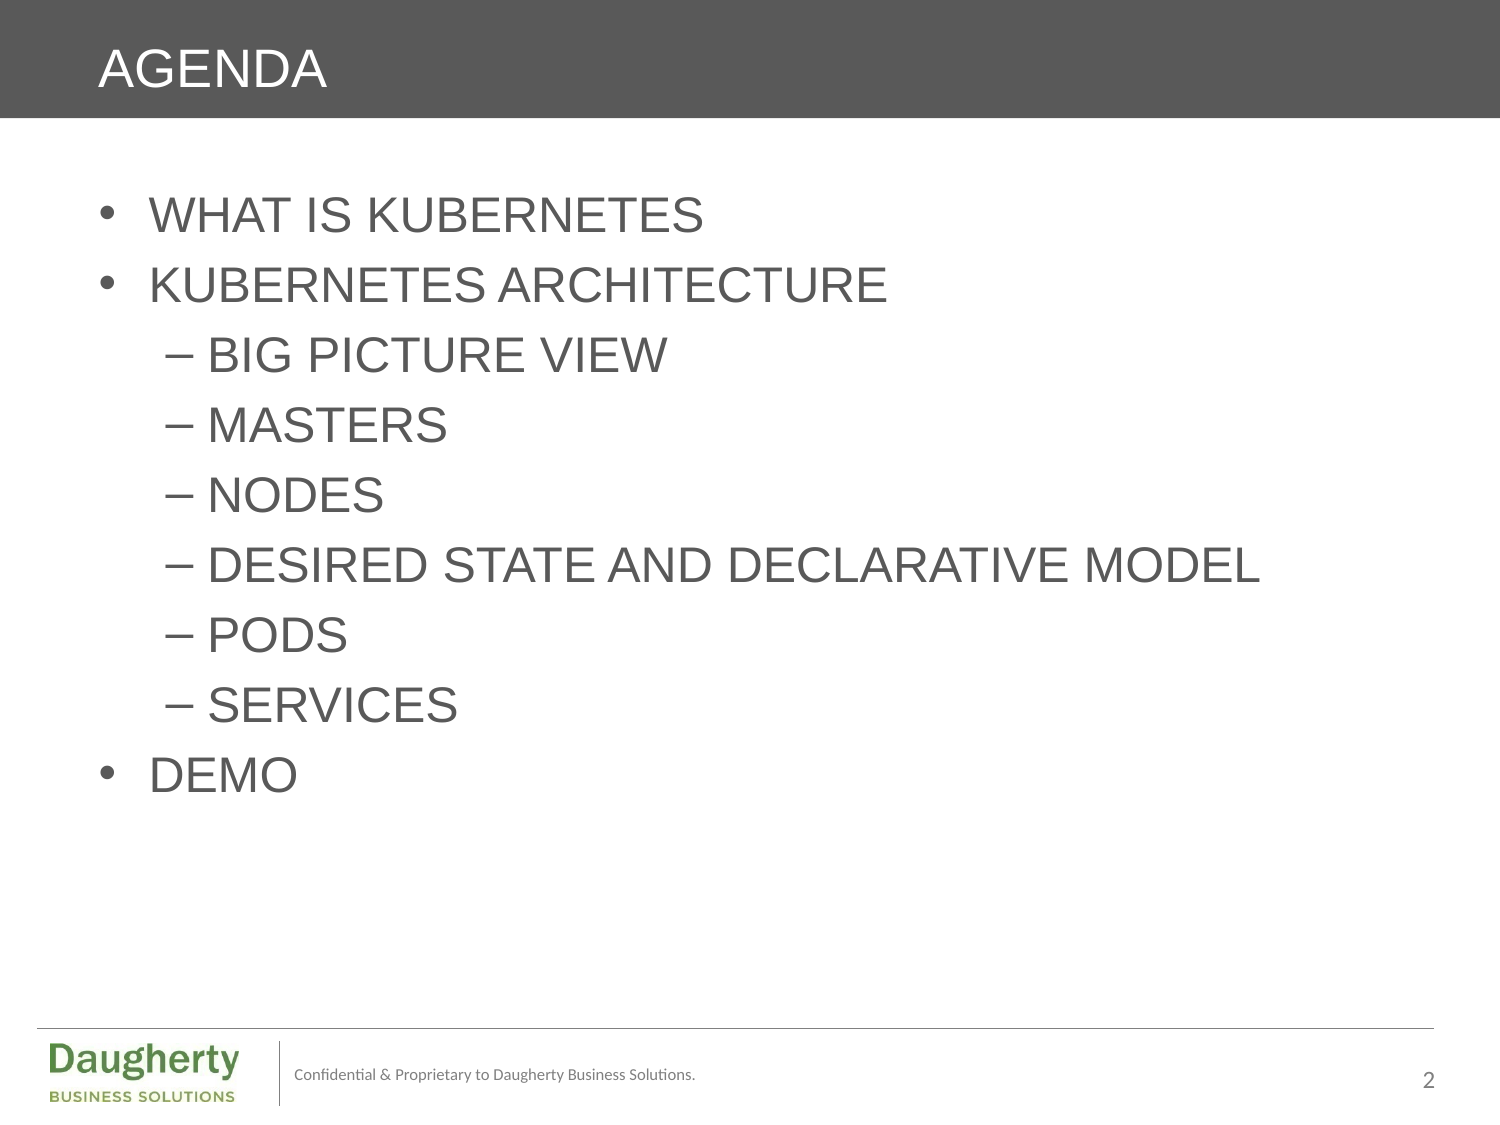

# Agenda
What is kubernetes
Kubernetes architecture
Big picture view
Masters
Nodes
Desired state and declarative model
Pods
Services
Demo